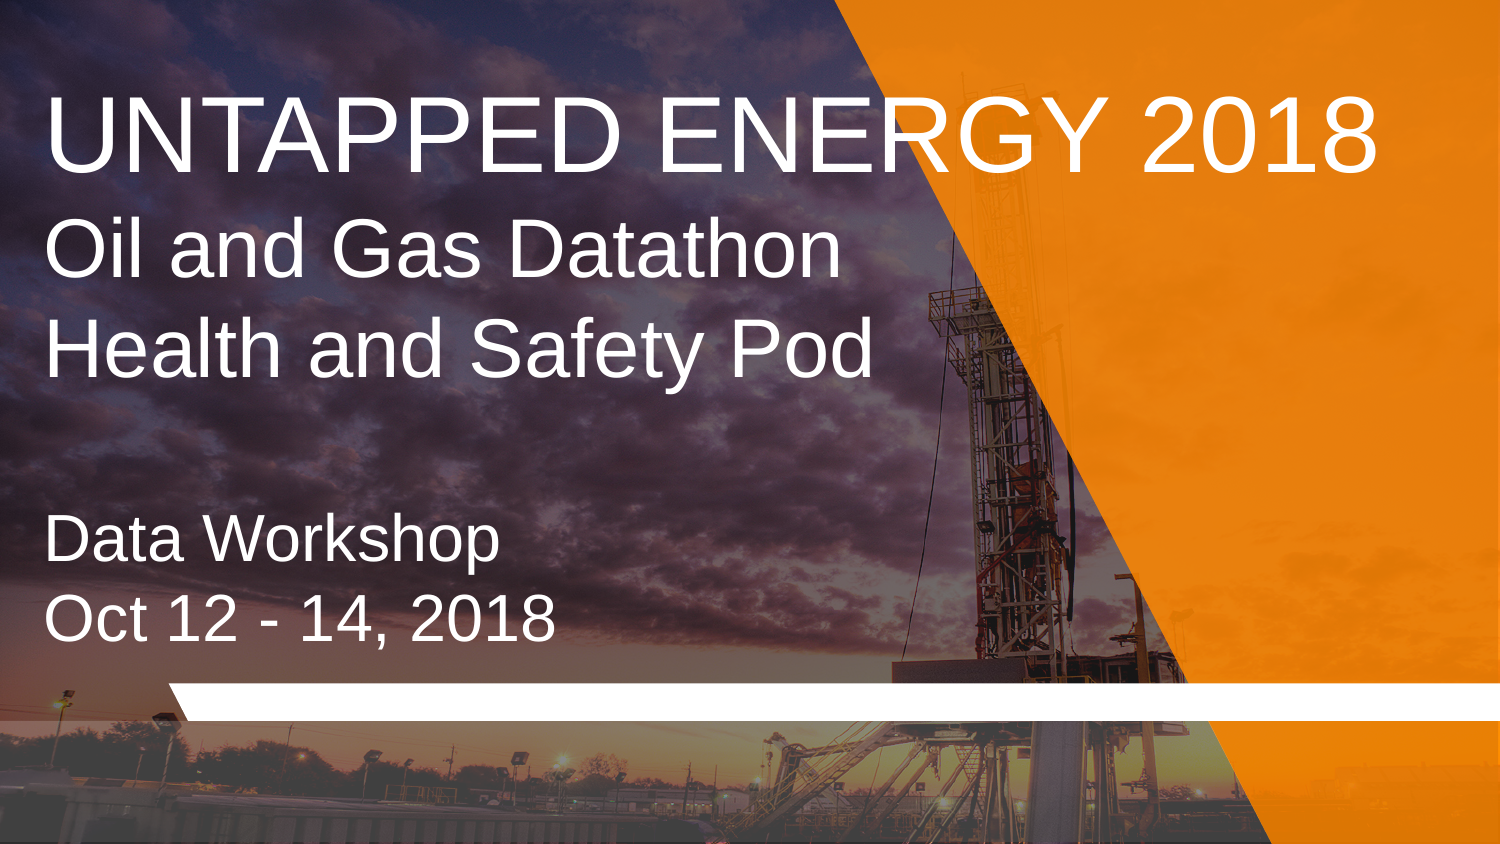

UNTAPPED ENERGY 2018
Oil and Gas Datathon
Health and Safety Pod
Data Workshop
Oct 12 - 14, 2018